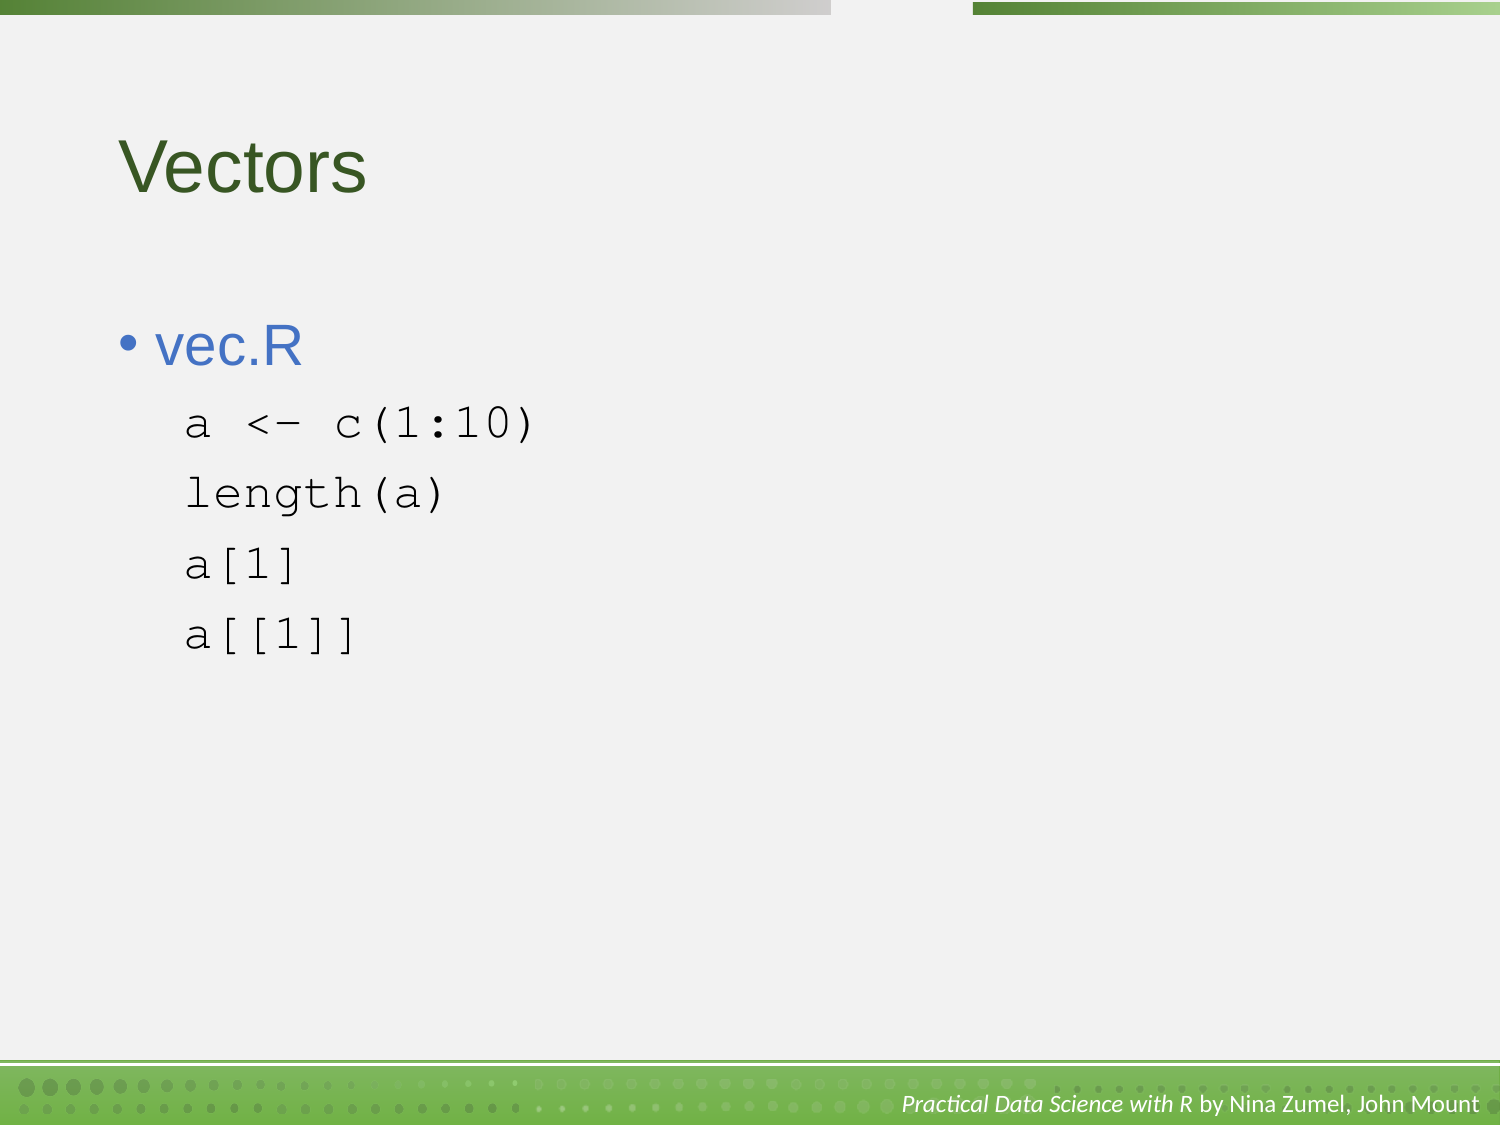

# Vectors
vec.R
a <- c(1:10)
length(a)
a[1]
a[[1]]
Practical Data Science with R by Nina Zumel, John Mount